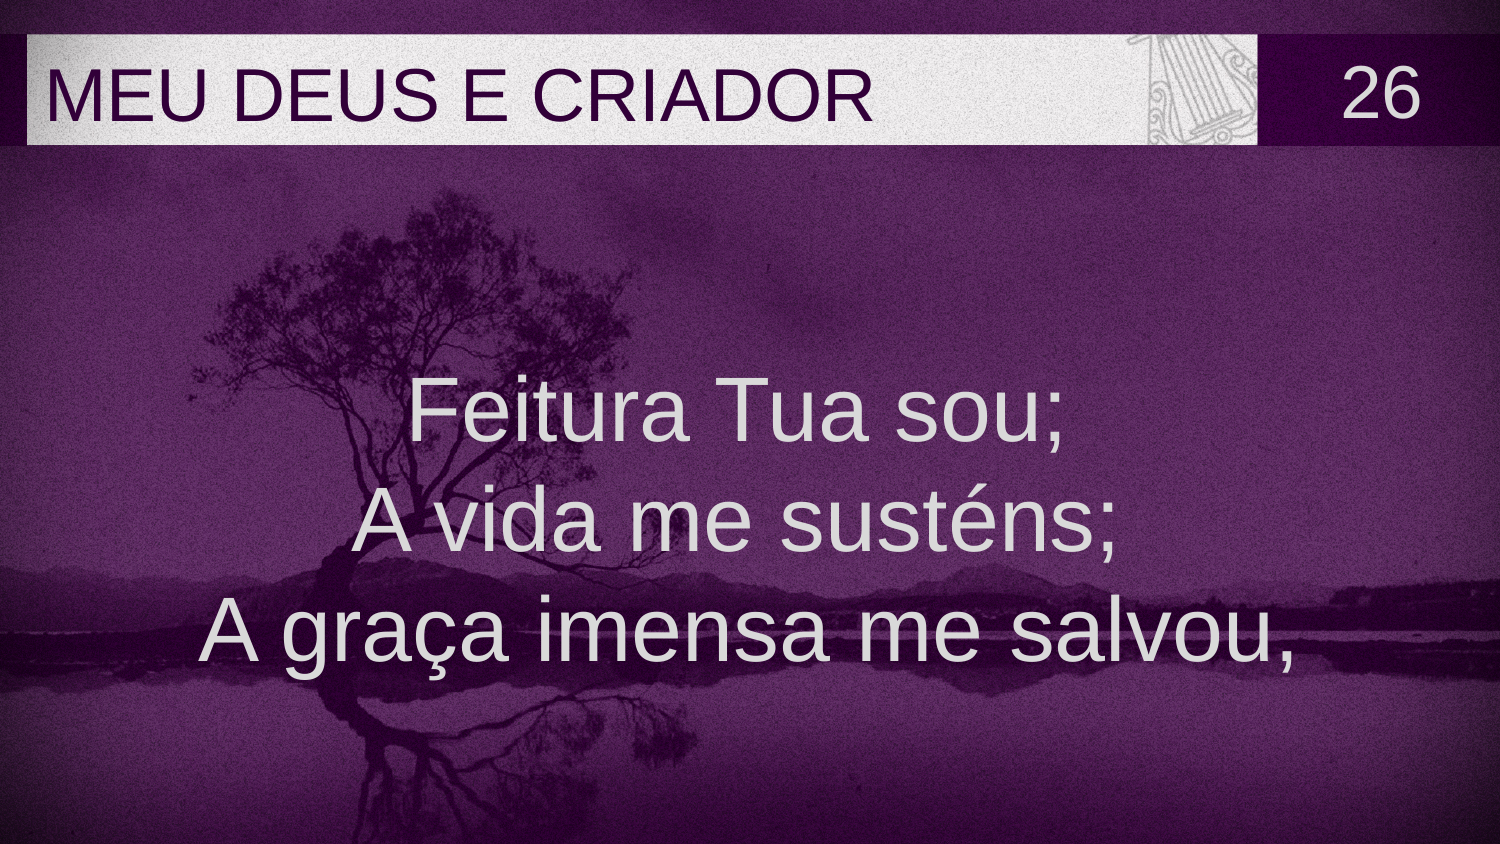

# MEU DEUS E CRIADOR
26
Feitura Tua sou;
A vida me susténs;
A graça imensa me salvou,